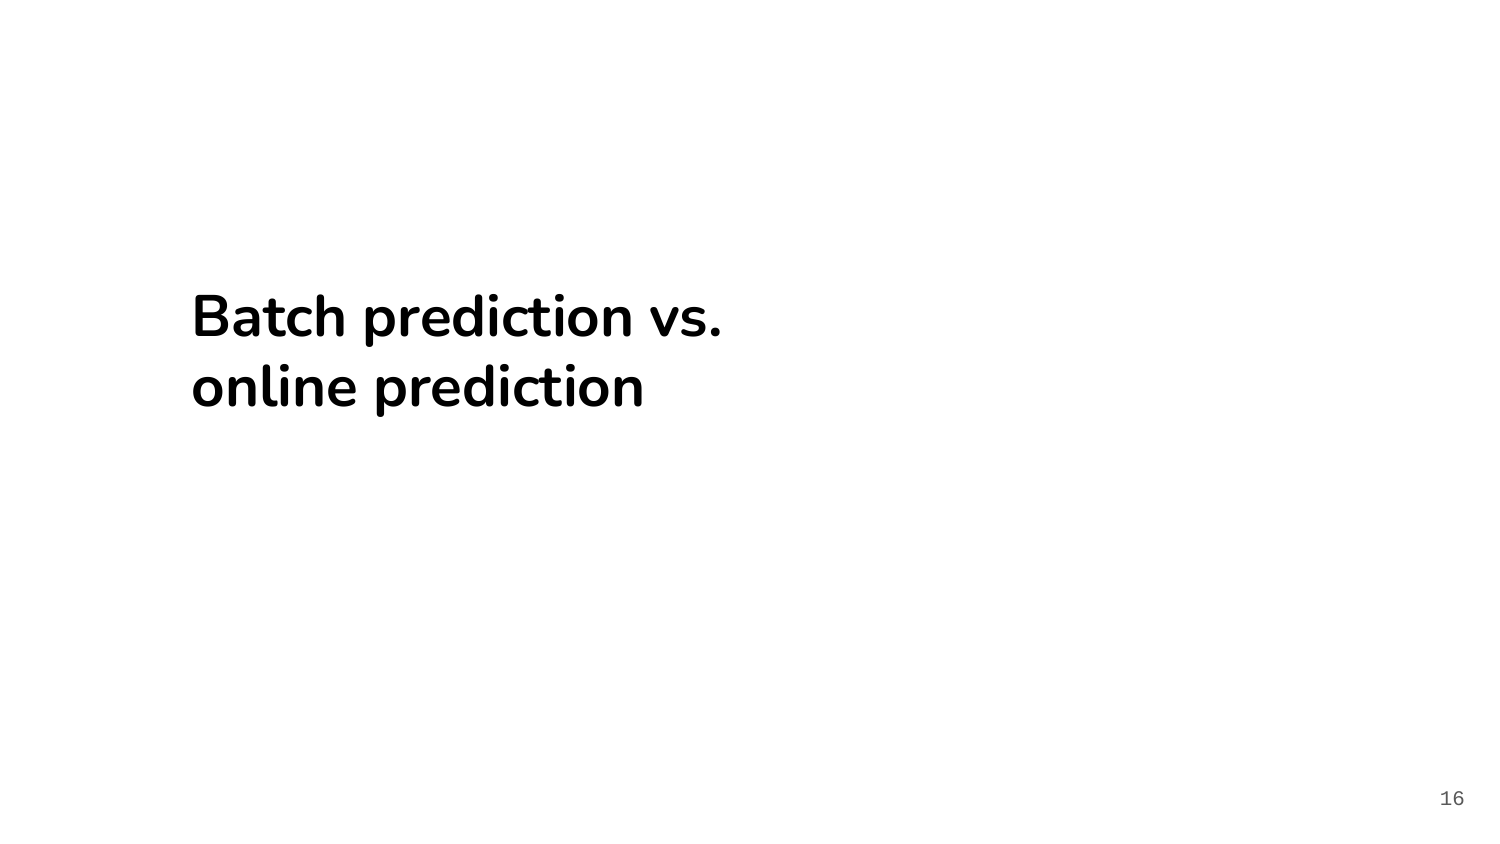

# Batch prediction vs. online prediction
16